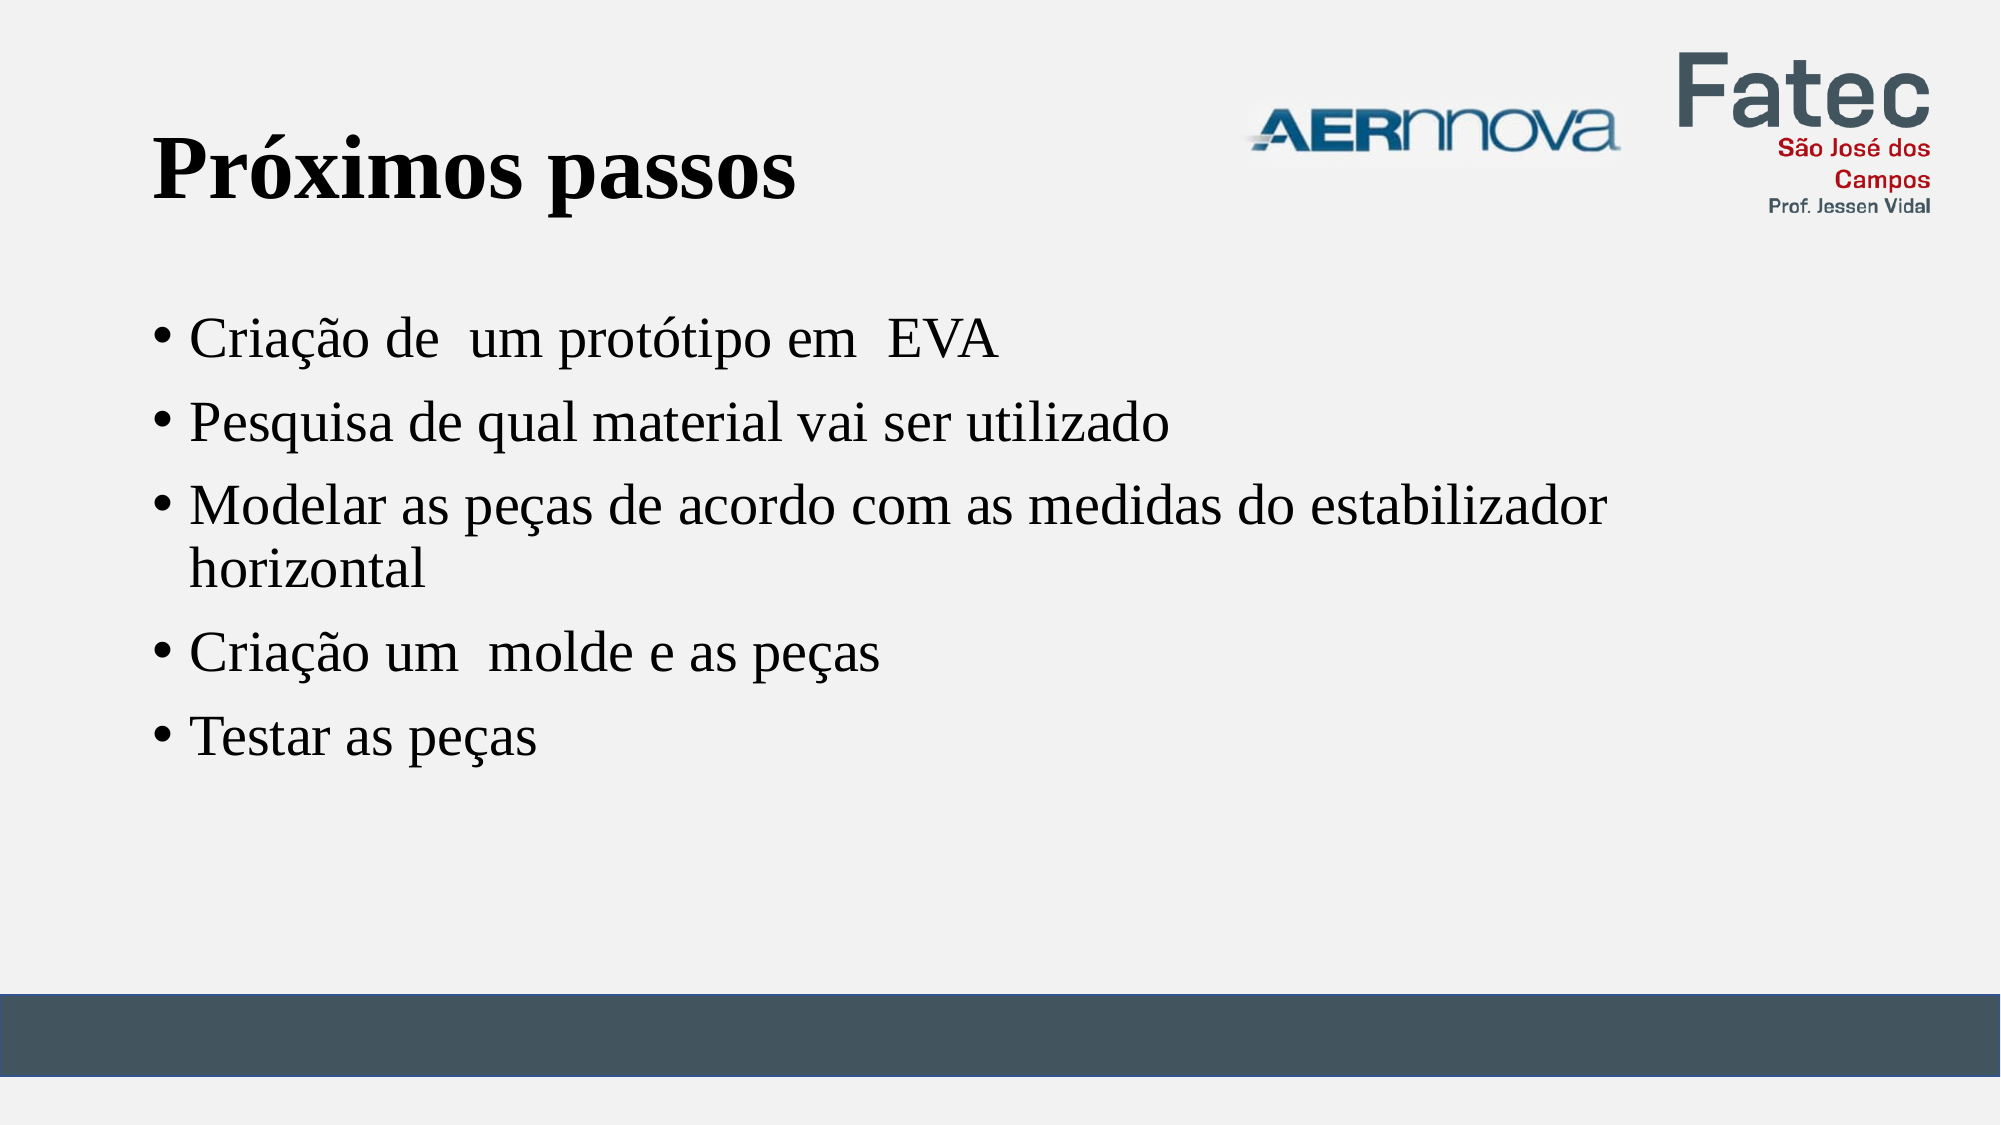

# Próximos passos
Criação de  um protótipo em  EVA
Pesquisa de qual material vai ser utilizado
Modelar as peças de acordo com as medidas do estabilizador  horizontal
Criação um  molde e as peças
Testar as peças